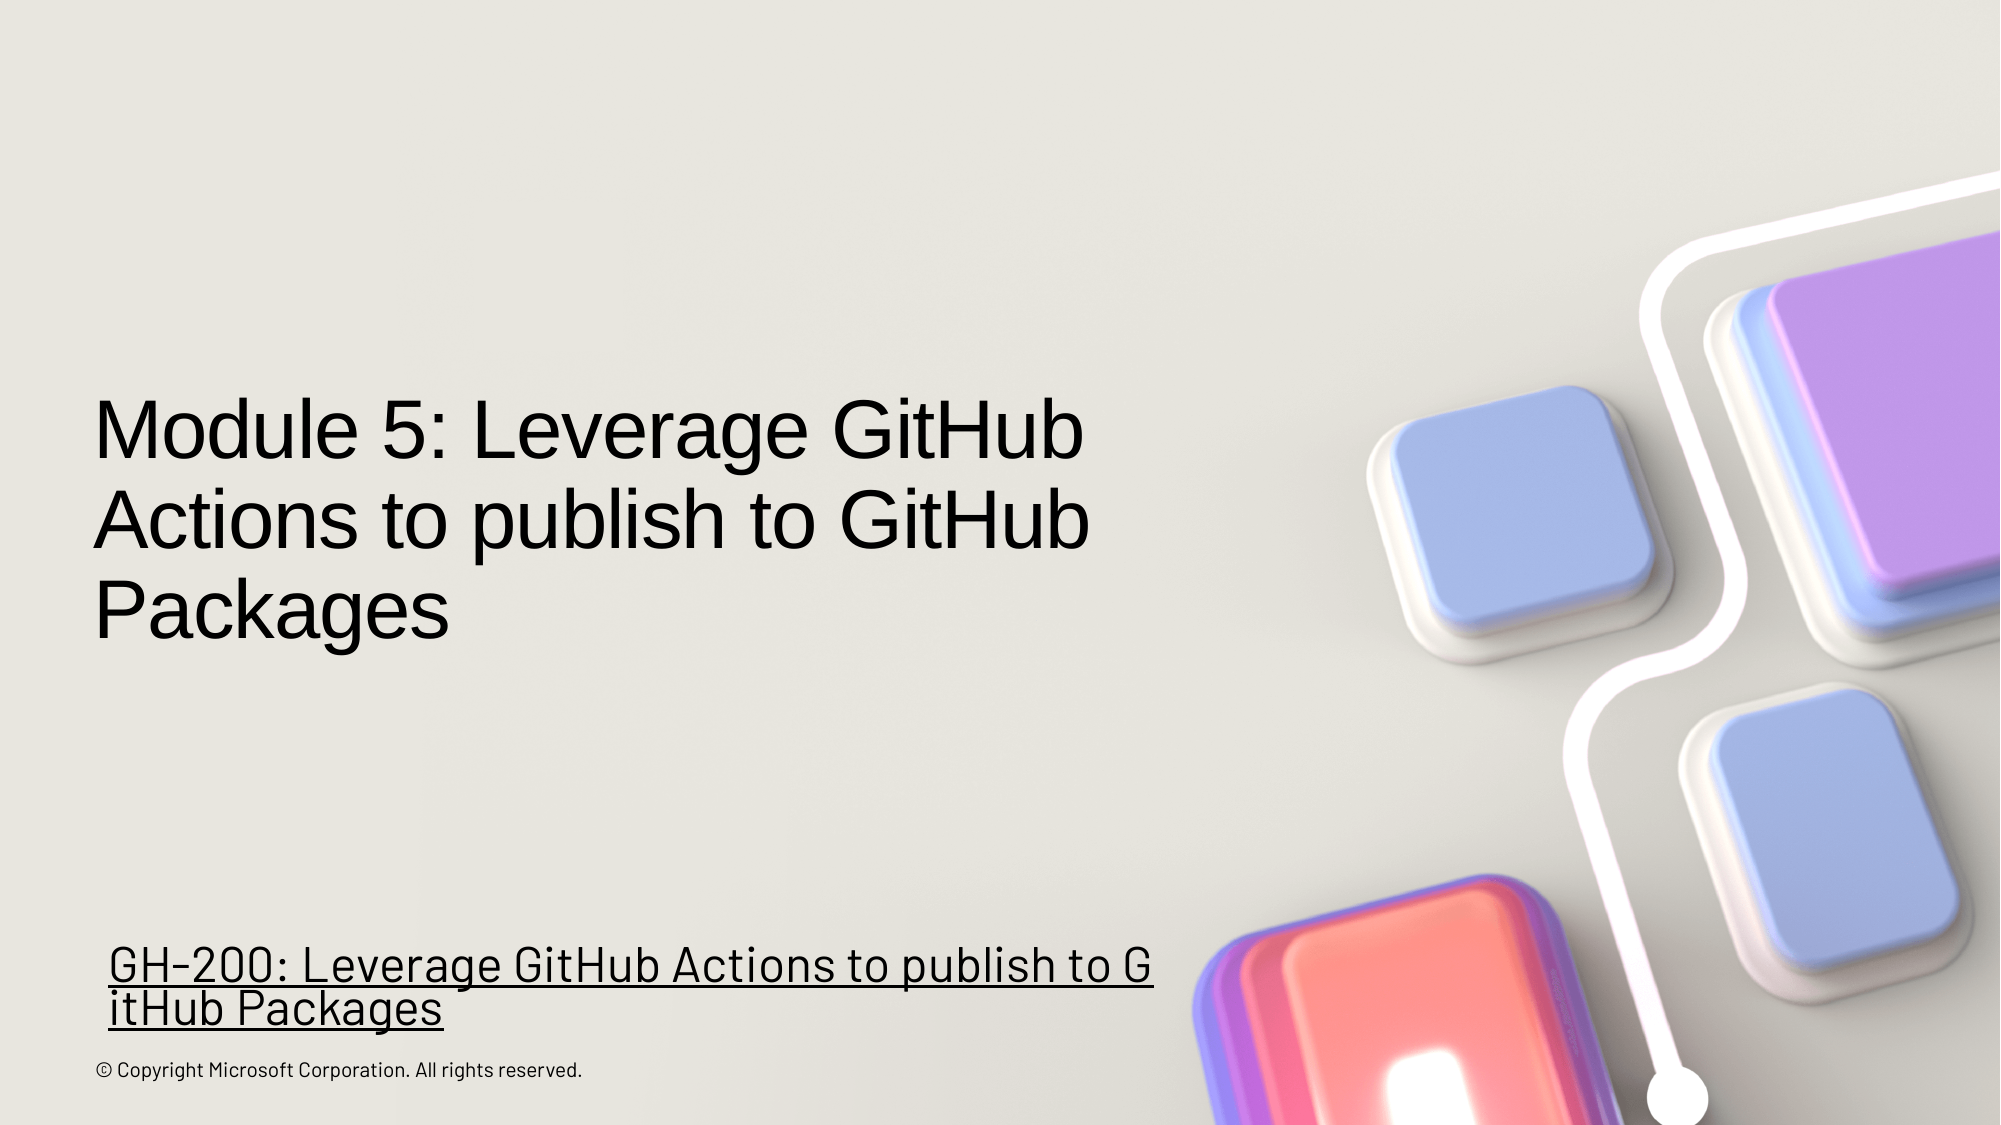

# Module 5: Leverage GitHub Actions to publish to GitHub Packages

GH-200: Leverage GitHub Actions to publish to GitHub Packages
© Copyright Microsoft Corporation. All rights reserved.